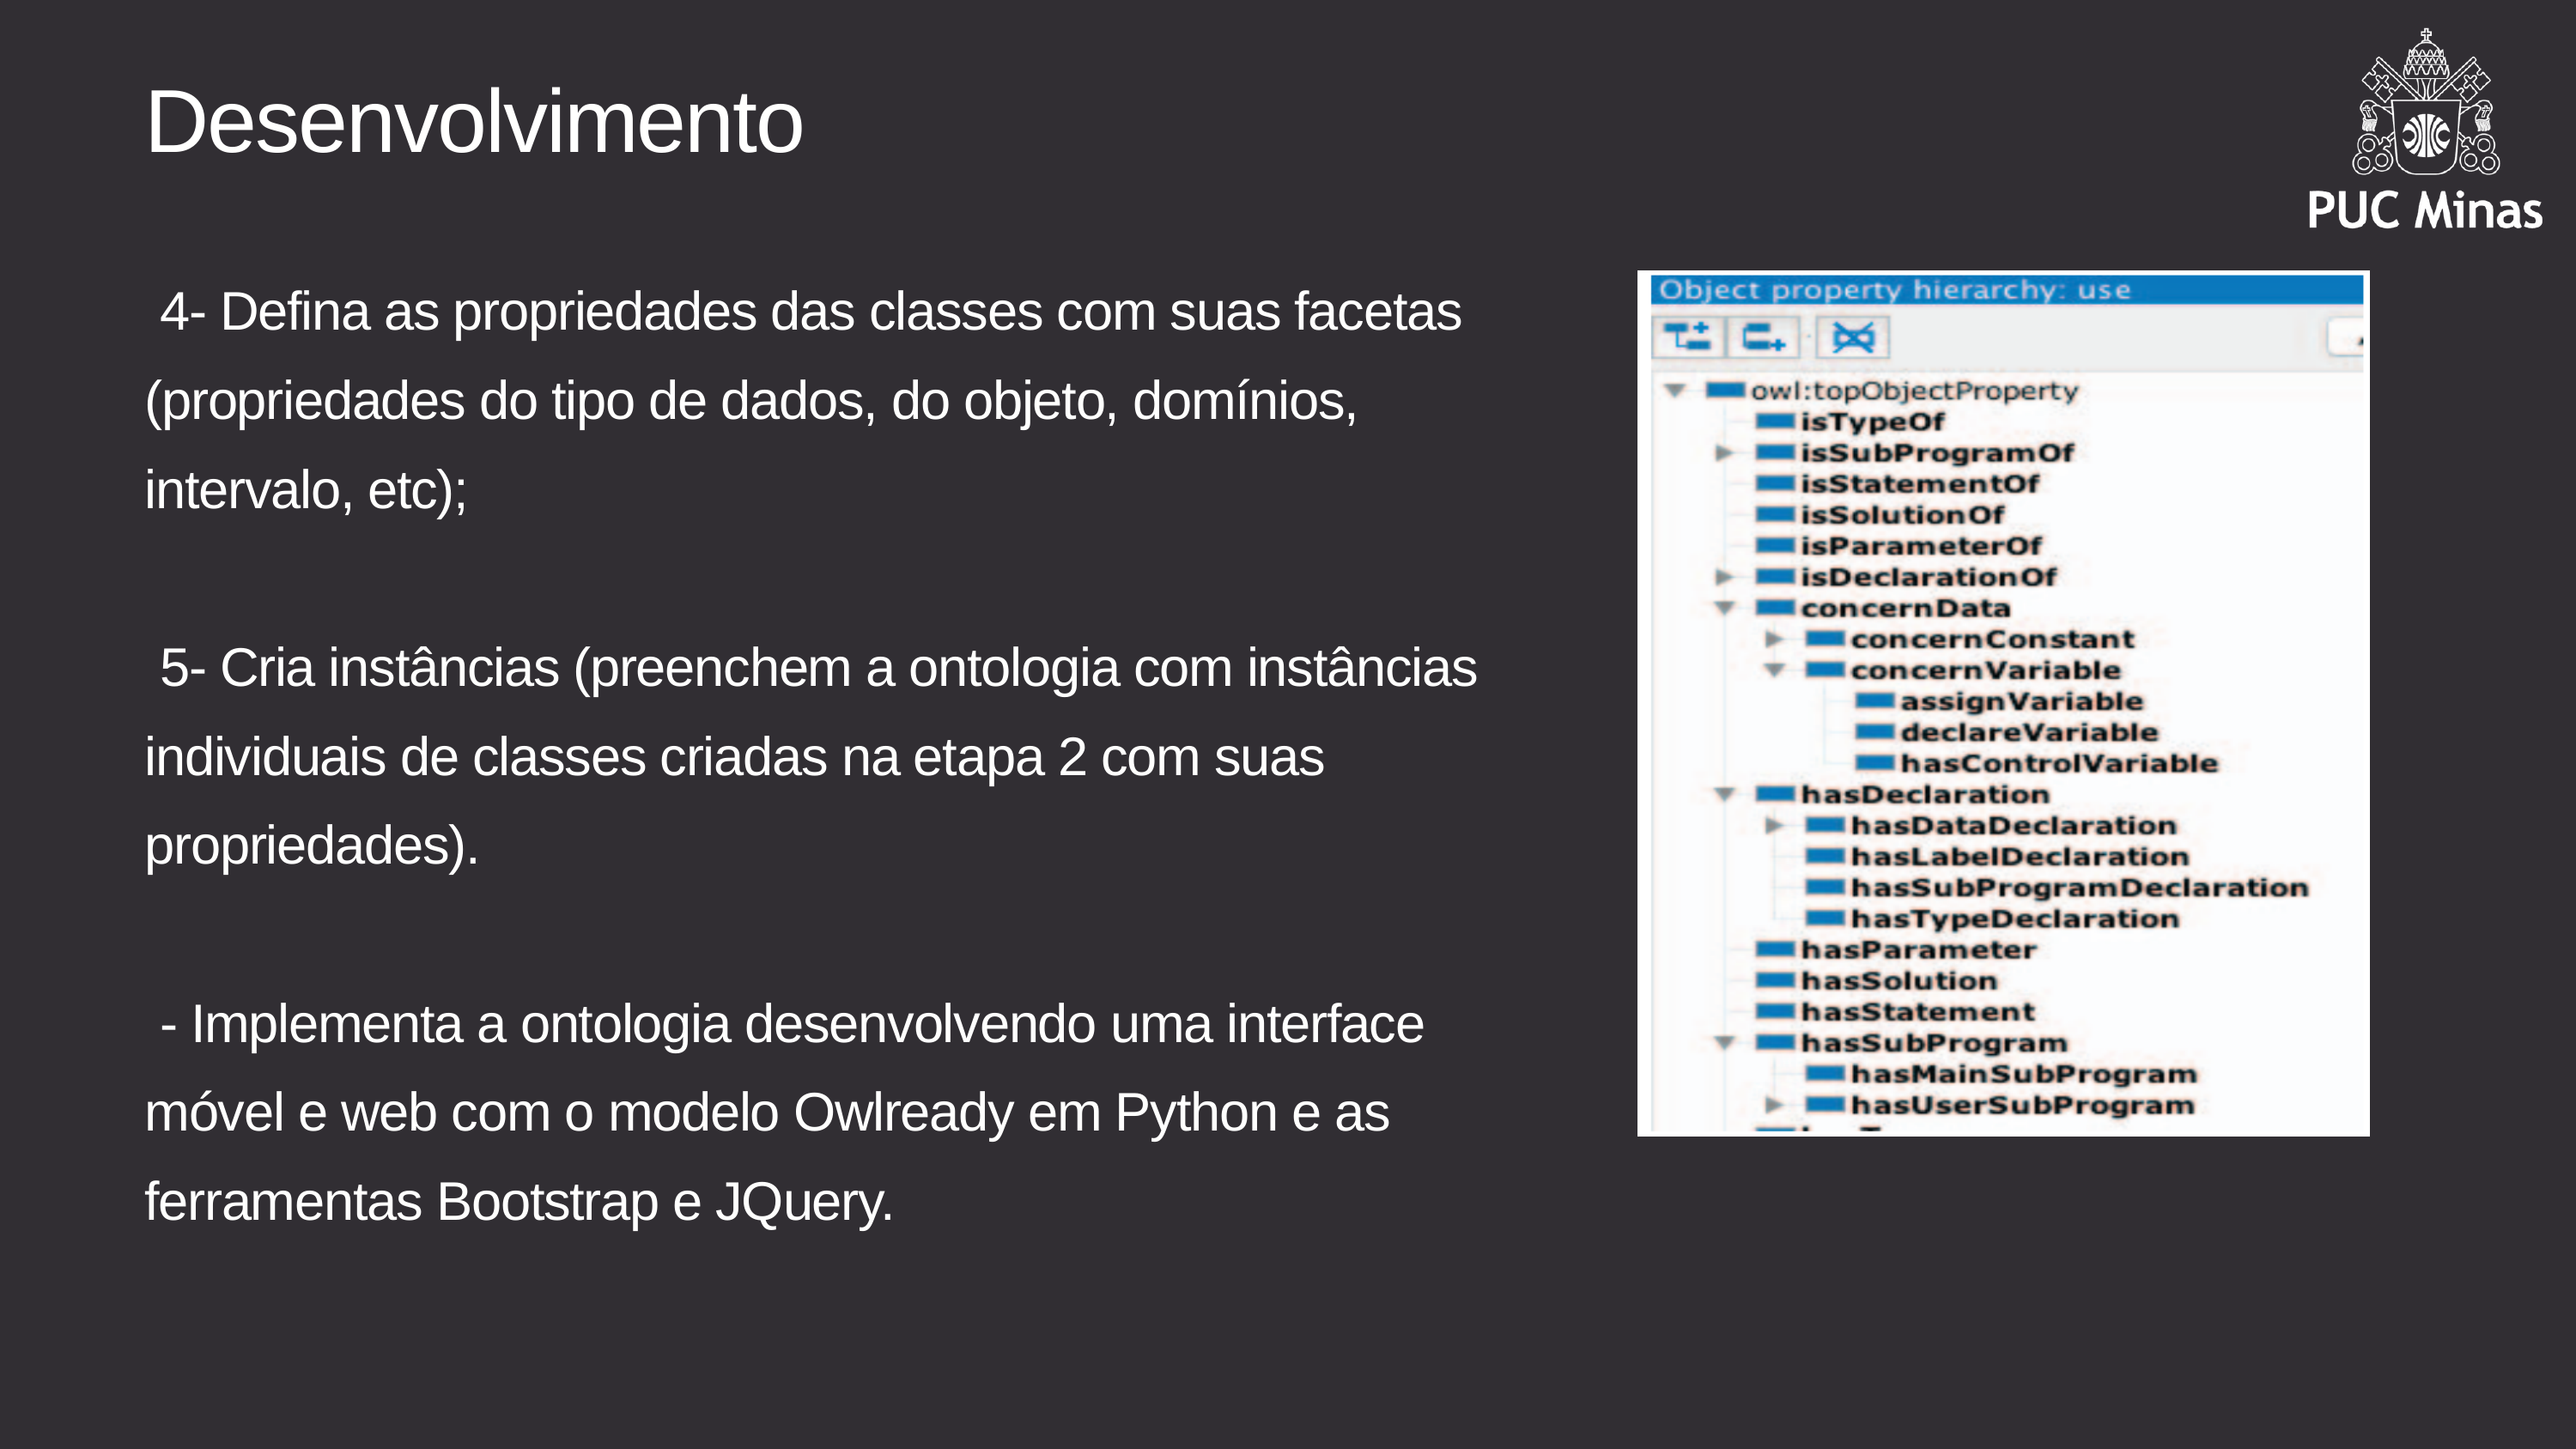

Desenvolvimento
 4- Defina as propriedades das classes com suas facetas (propriedades do tipo de dados, do objeto, domínios, intervalo, etc);

 5- Cria instâncias (preenchem a ontologia com instâncias individuais de classes criadas na etapa 2 com suas propriedades).

 - Implementa a ontologia desenvolvendo uma interface móvel e web com o modelo Owlready em Python e as ferramentas Bootstrap e JQuery.